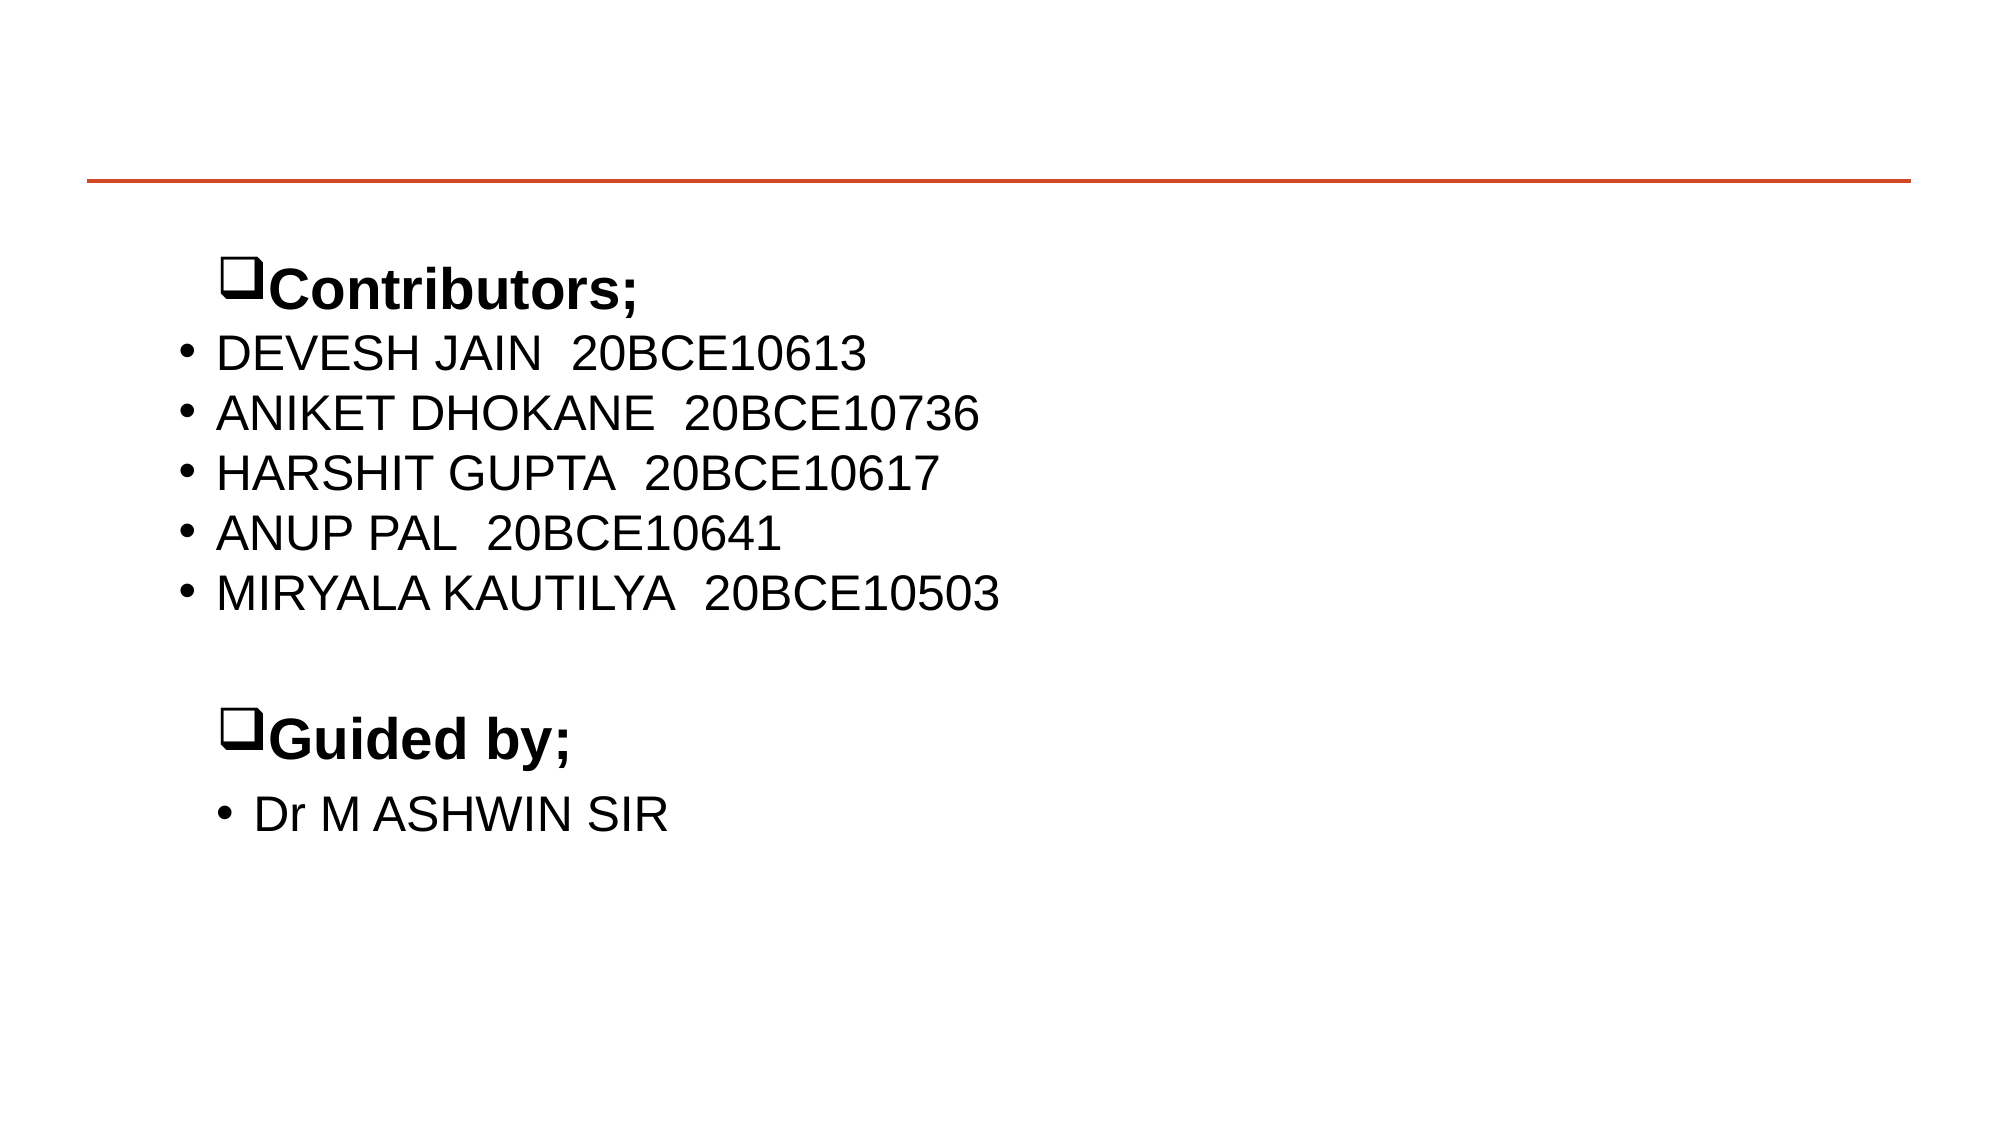

#
Contributors;
DEVESH JAIN  20BCE10613
ANIKET DHOKANE  20BCE10736
HARSHIT GUPTA  20BCE10617
ANUP PAL  20BCE10641
MIRYALA KAUTILYA  20BCE10503

Guided by;
Dr M ASHWIN SIR
|  |
| --- |
|  |